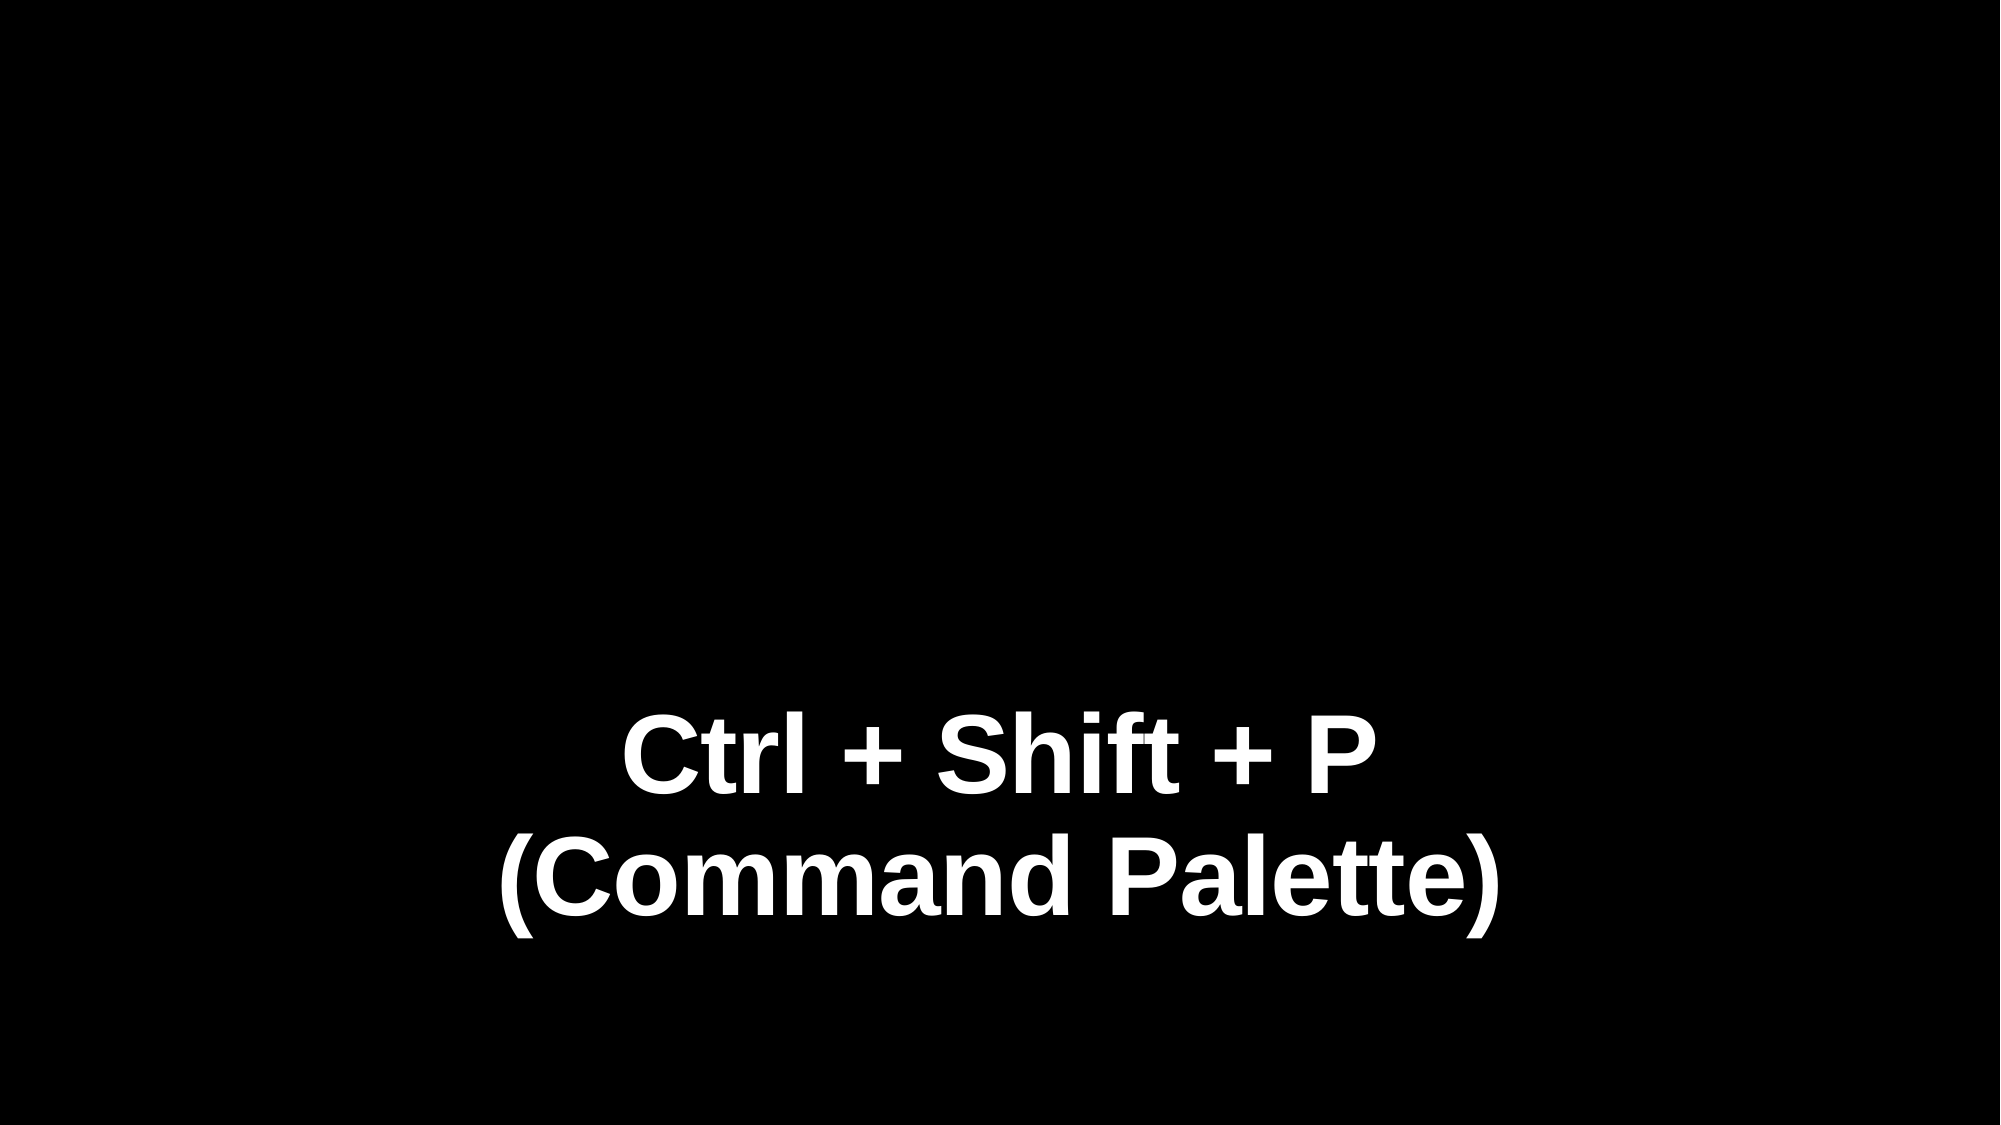

Ctrl + Shift + P
(Command Palette)